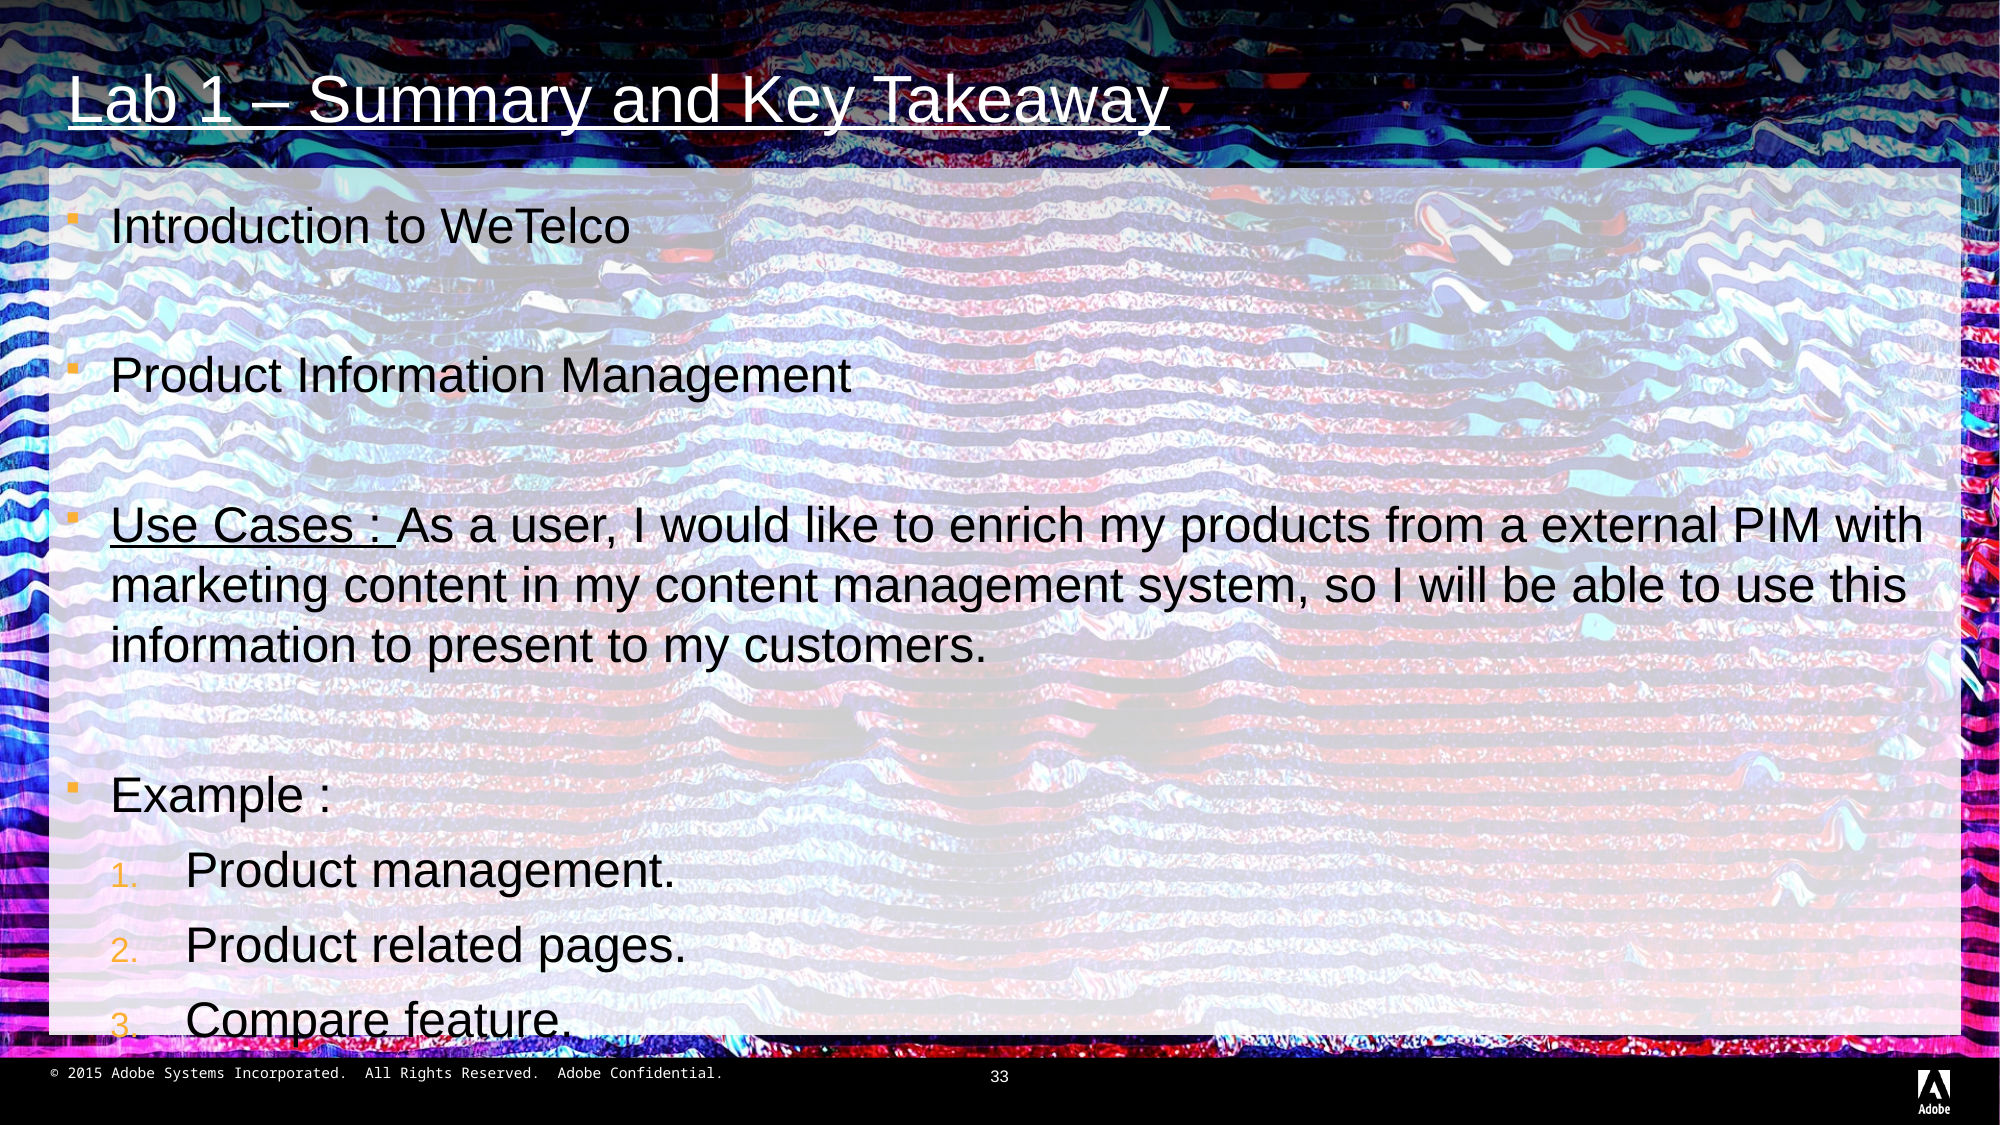

# Lab 1 – Summary and Key Takeaway

Introduction to WeTelco

Product Information Management

Use Cases : As a user, I would like to enrich my products from a external PIM with marketing content in my content management system, so I will be able to use this information to present to my customers.

Example :
Product management.
Product related pages.
Compare feature.
33